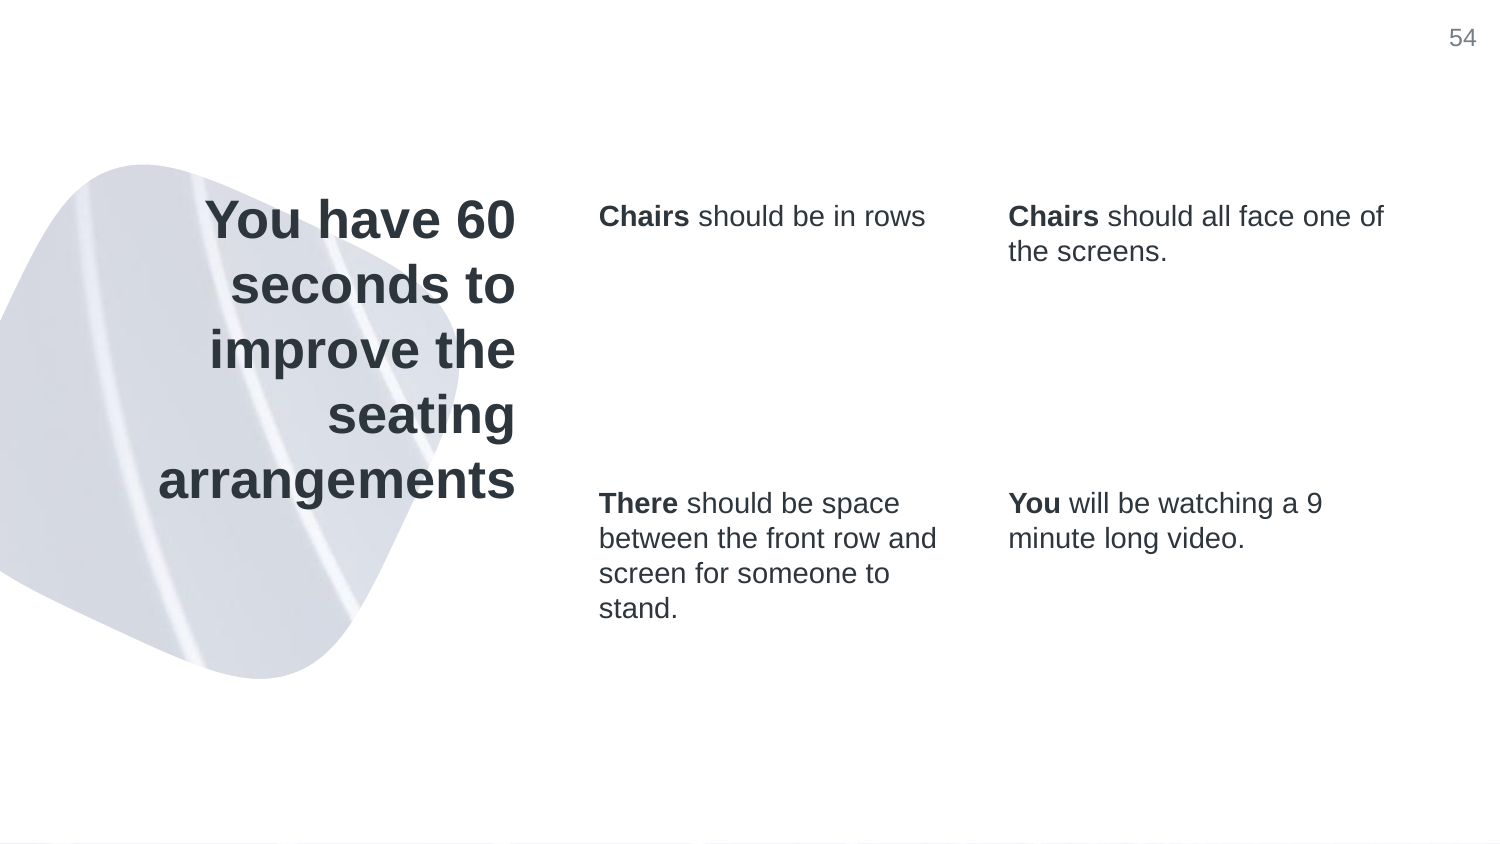

54
# You have 60 seconds to improve the seating arrangements
Chairs should be in rows
Chairs should all face one of the screens.
There should be space between the front row and screen for someone to stand.
You will be watching a 9 minute long video.